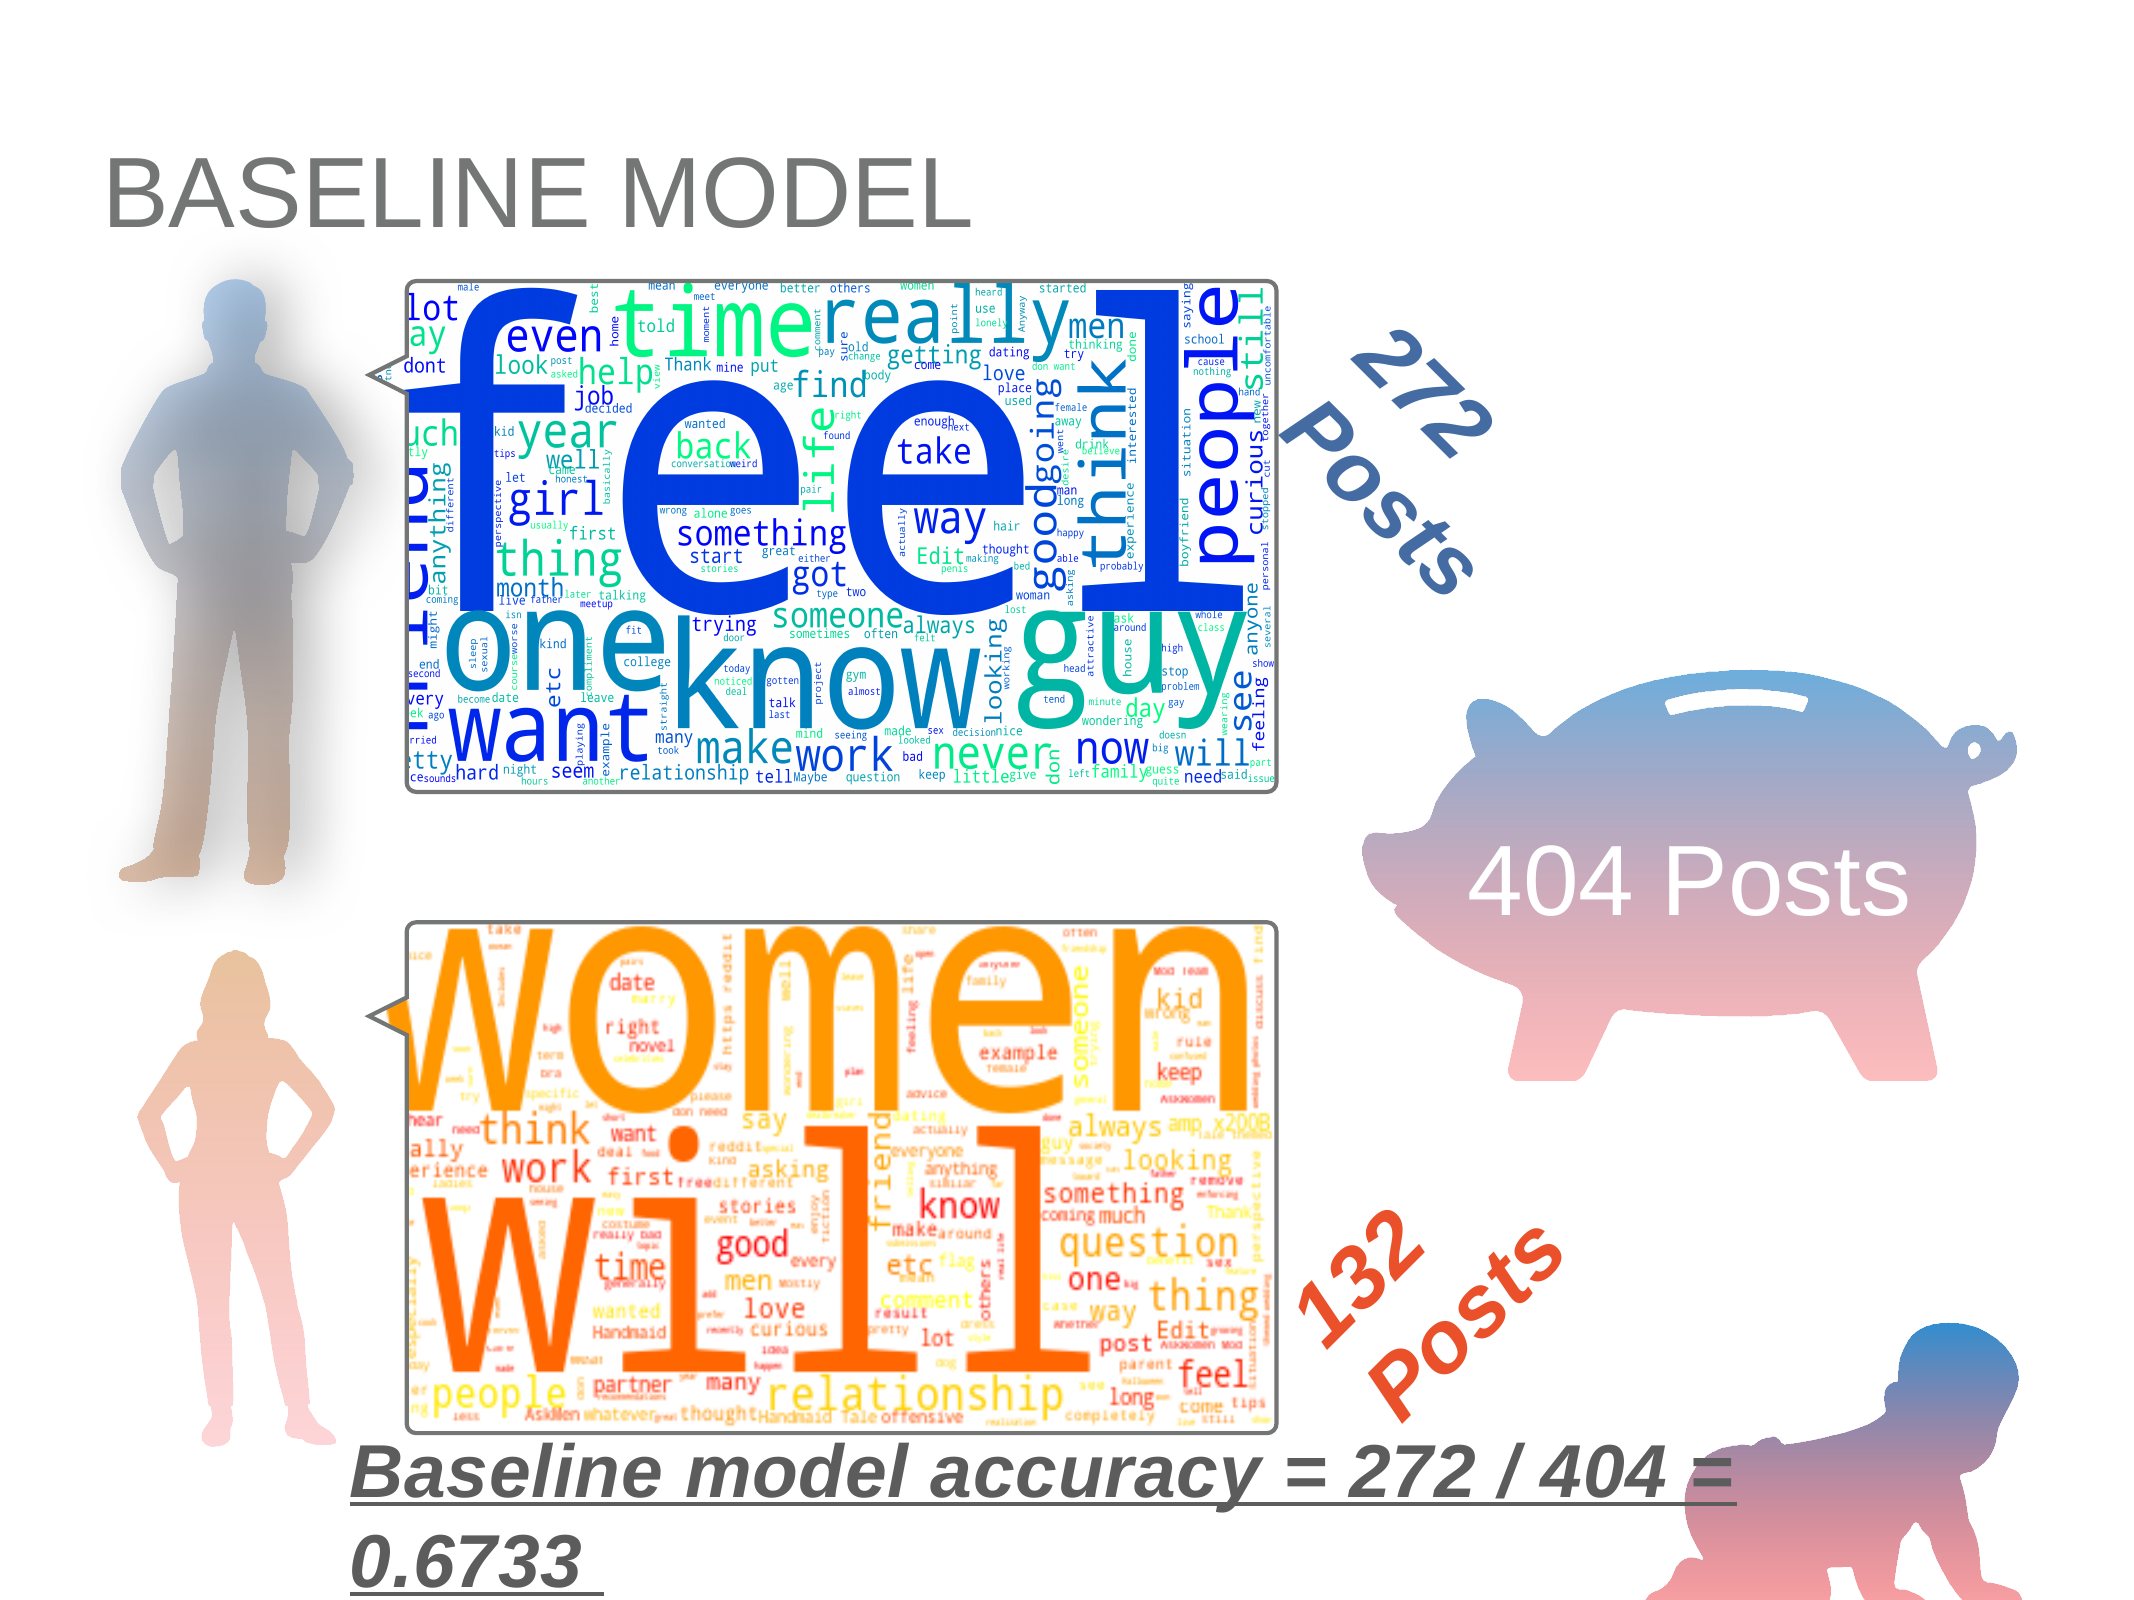

# BASELINE MODEL

272 Posts

404 Posts

132 Posts

Baseline model accuracy = 272 / 404 = 0.6733